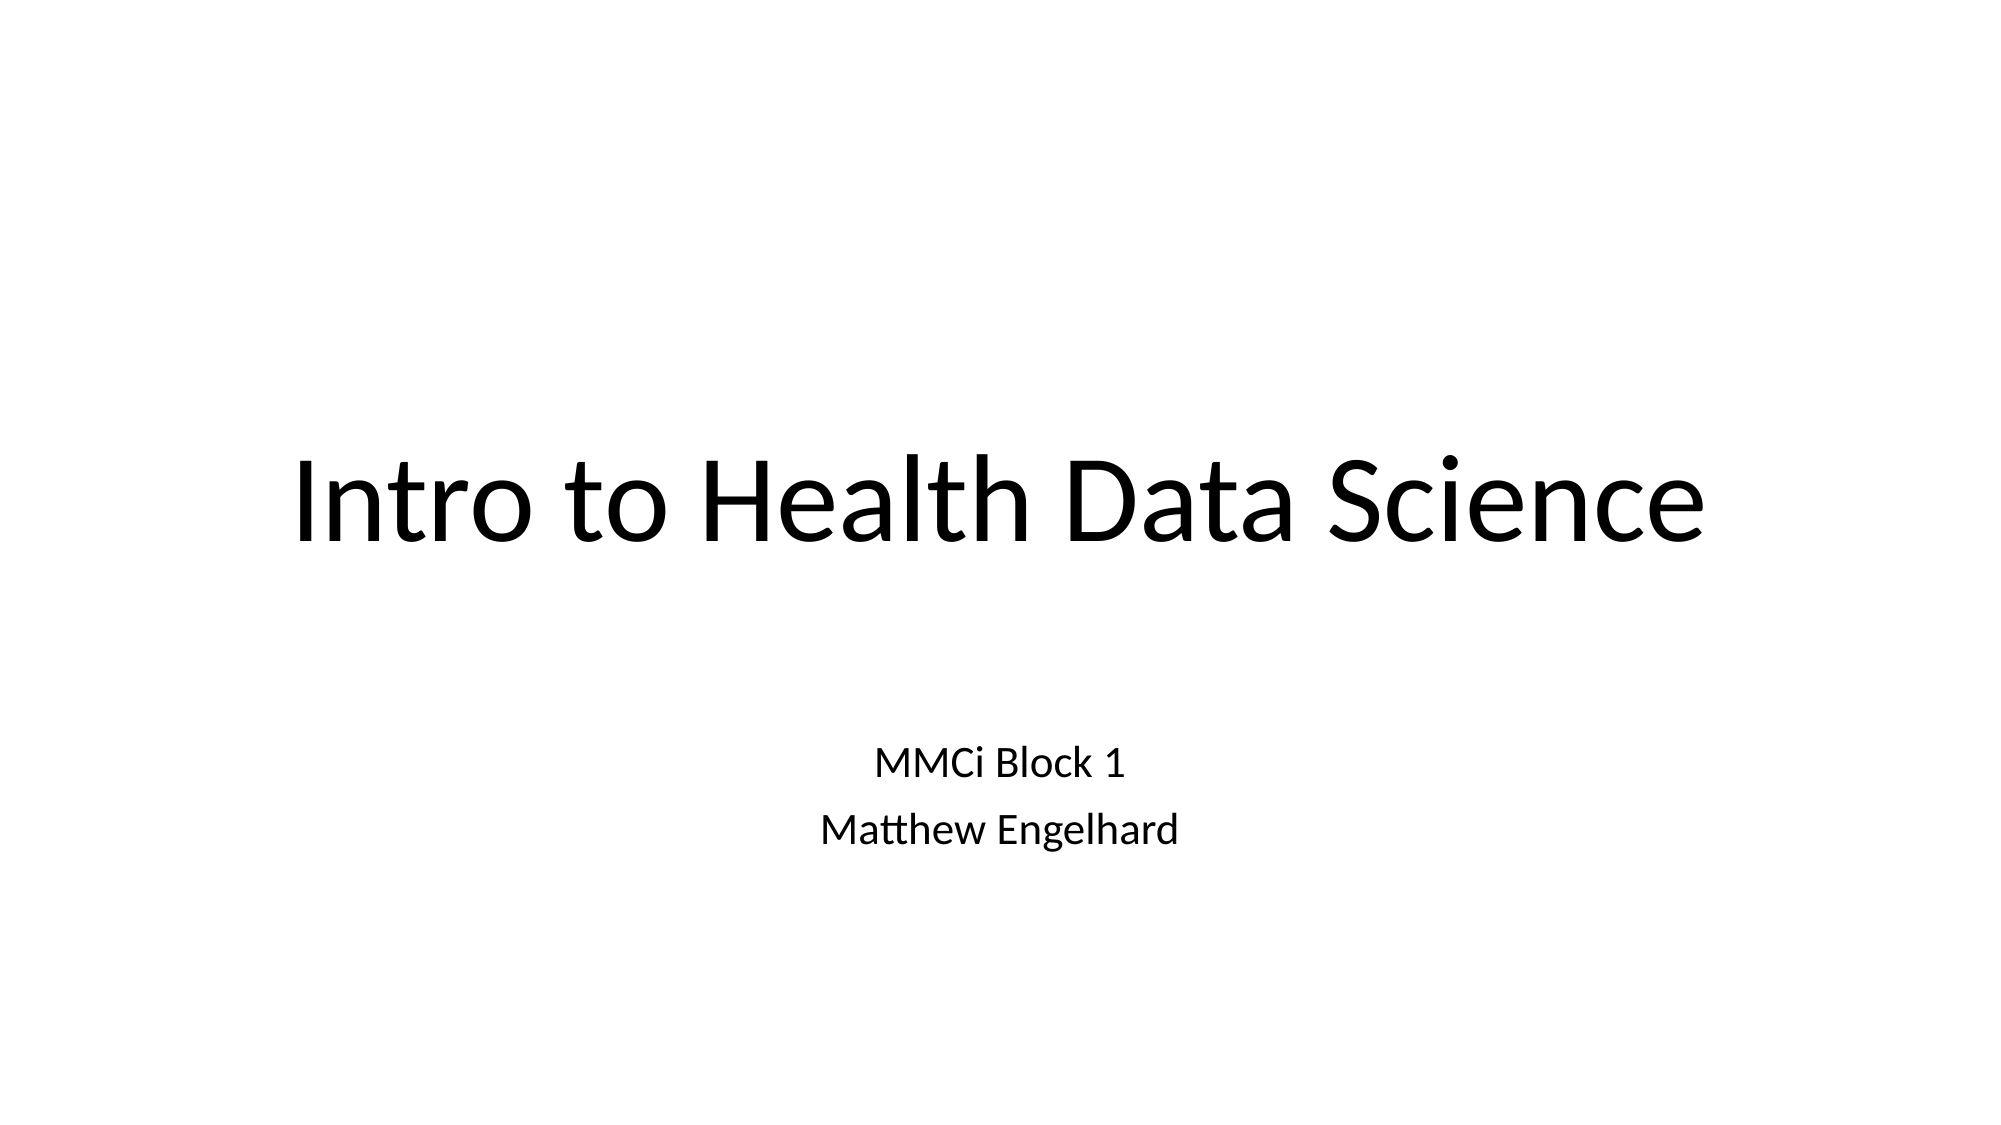

# Intro to Health Data Science

MMCi Block 1
Matthew Engelhard